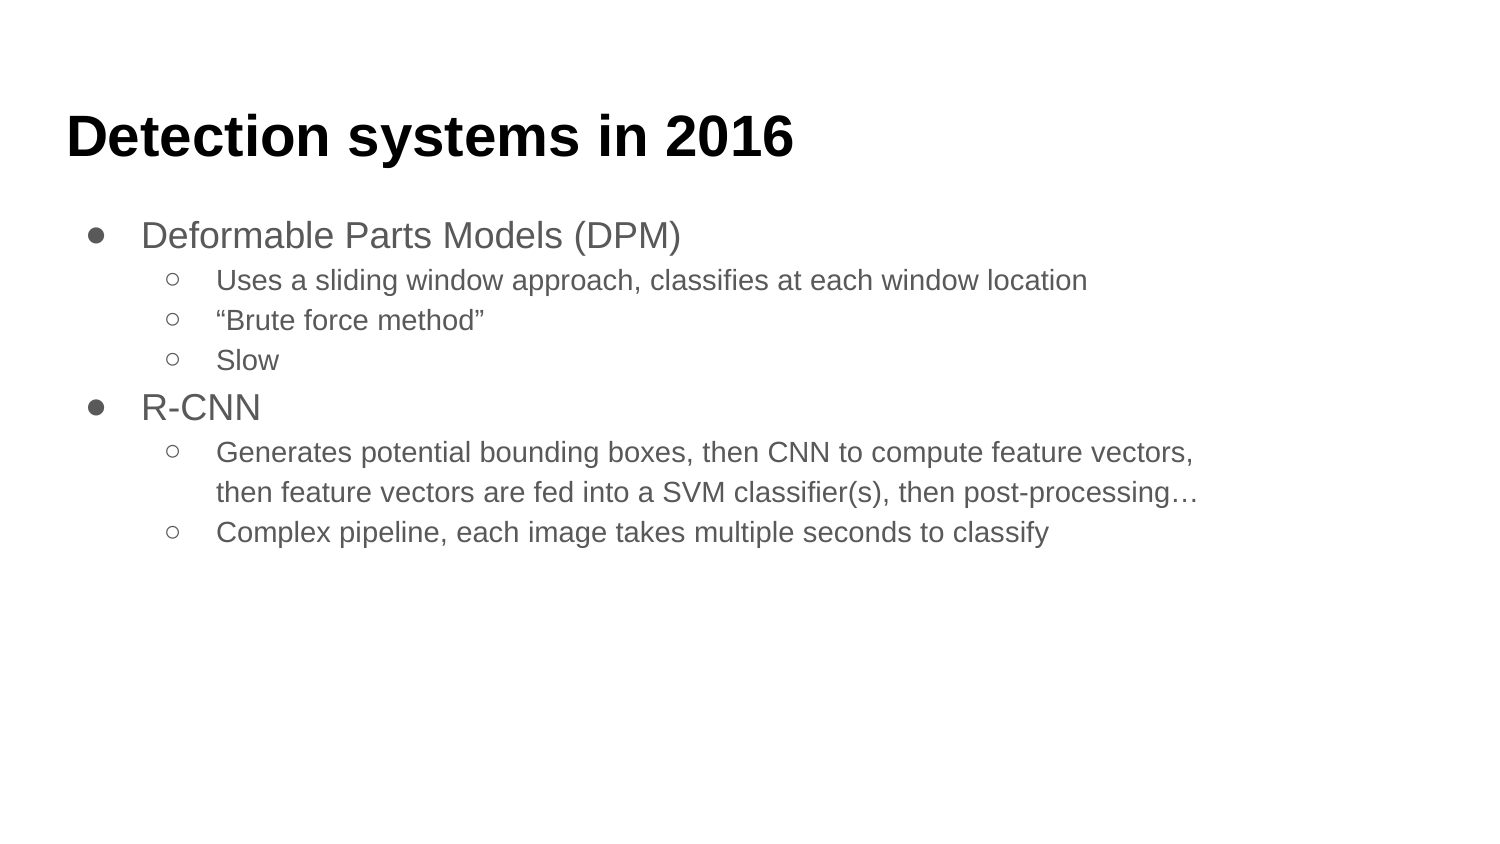

# Detection systems in 2016
Deformable Parts Models (DPM)
Uses a sliding window approach, classifies at each window location
“Brute force method”
Slow
R-CNN
Generates potential bounding boxes, then CNN to compute feature vectors,
then feature vectors are fed into a SVM classifier(s), then post-processing…
Complex pipeline, each image takes multiple seconds to classify